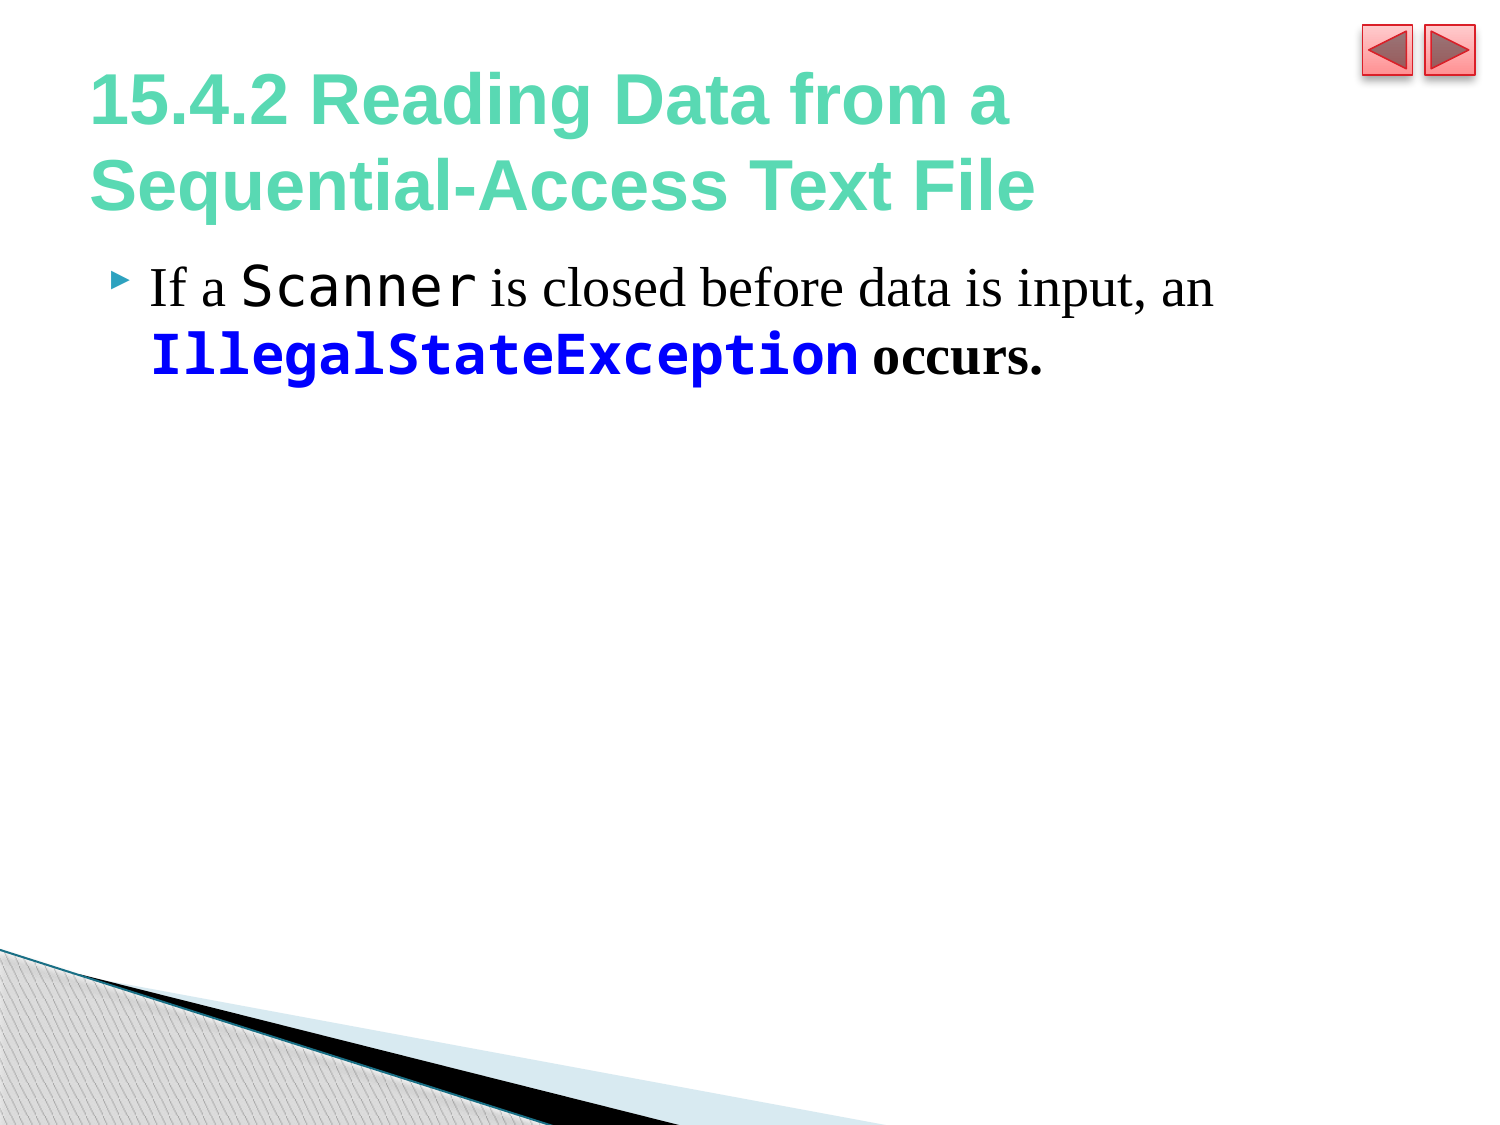

# 15.4.2 Reading Data from a Sequential-Access Text File
If a Scanner is closed before data is input, an IllegalStateException occurs.